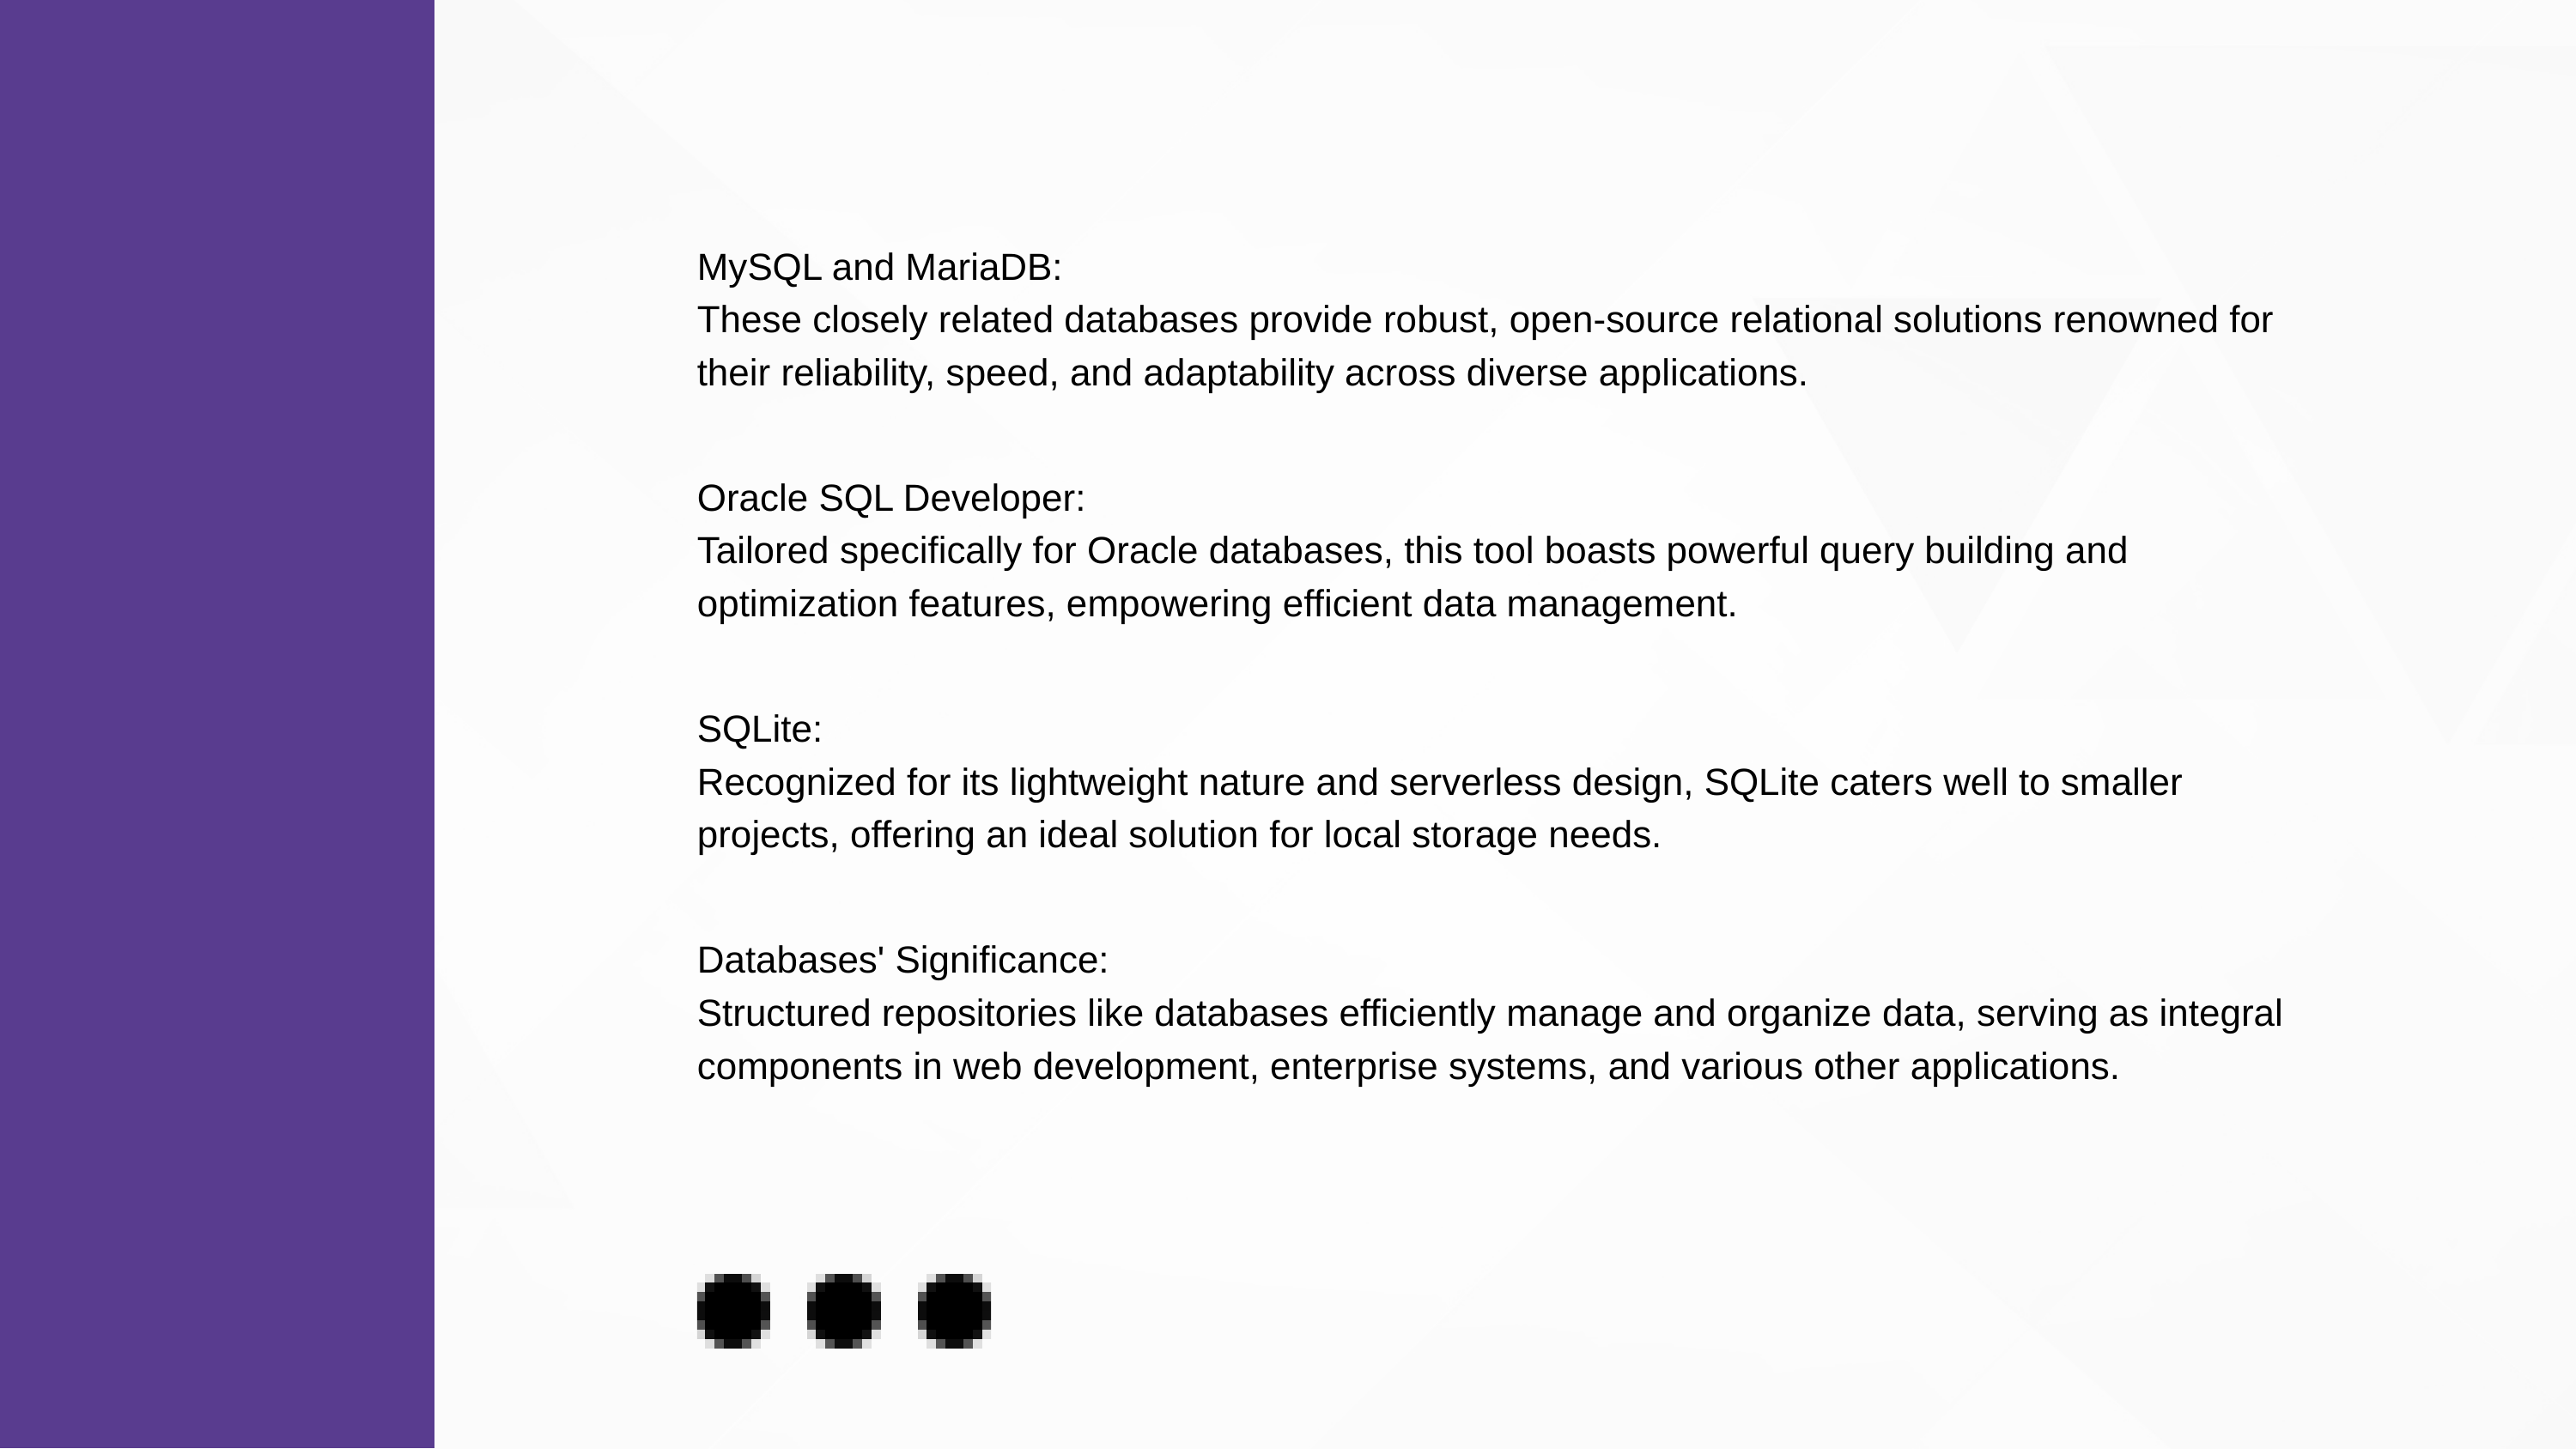

MySQL and MariaDB:
These closely related databases provide robust, open-source relational solutions renowned for their reliability, speed, and adaptability across diverse applications.
Oracle SQL Developer:
Tailored specifically for Oracle databases, this tool boasts powerful query building and optimization features, empowering efficient data management.
SQLite:
Recognized for its lightweight nature and serverless design, SQLite caters well to smaller projects, offering an ideal solution for local storage needs.
Databases' Significance:
Structured repositories like databases efficiently manage and organize data, serving as integral components in web development, enterprise systems, and various other applications.